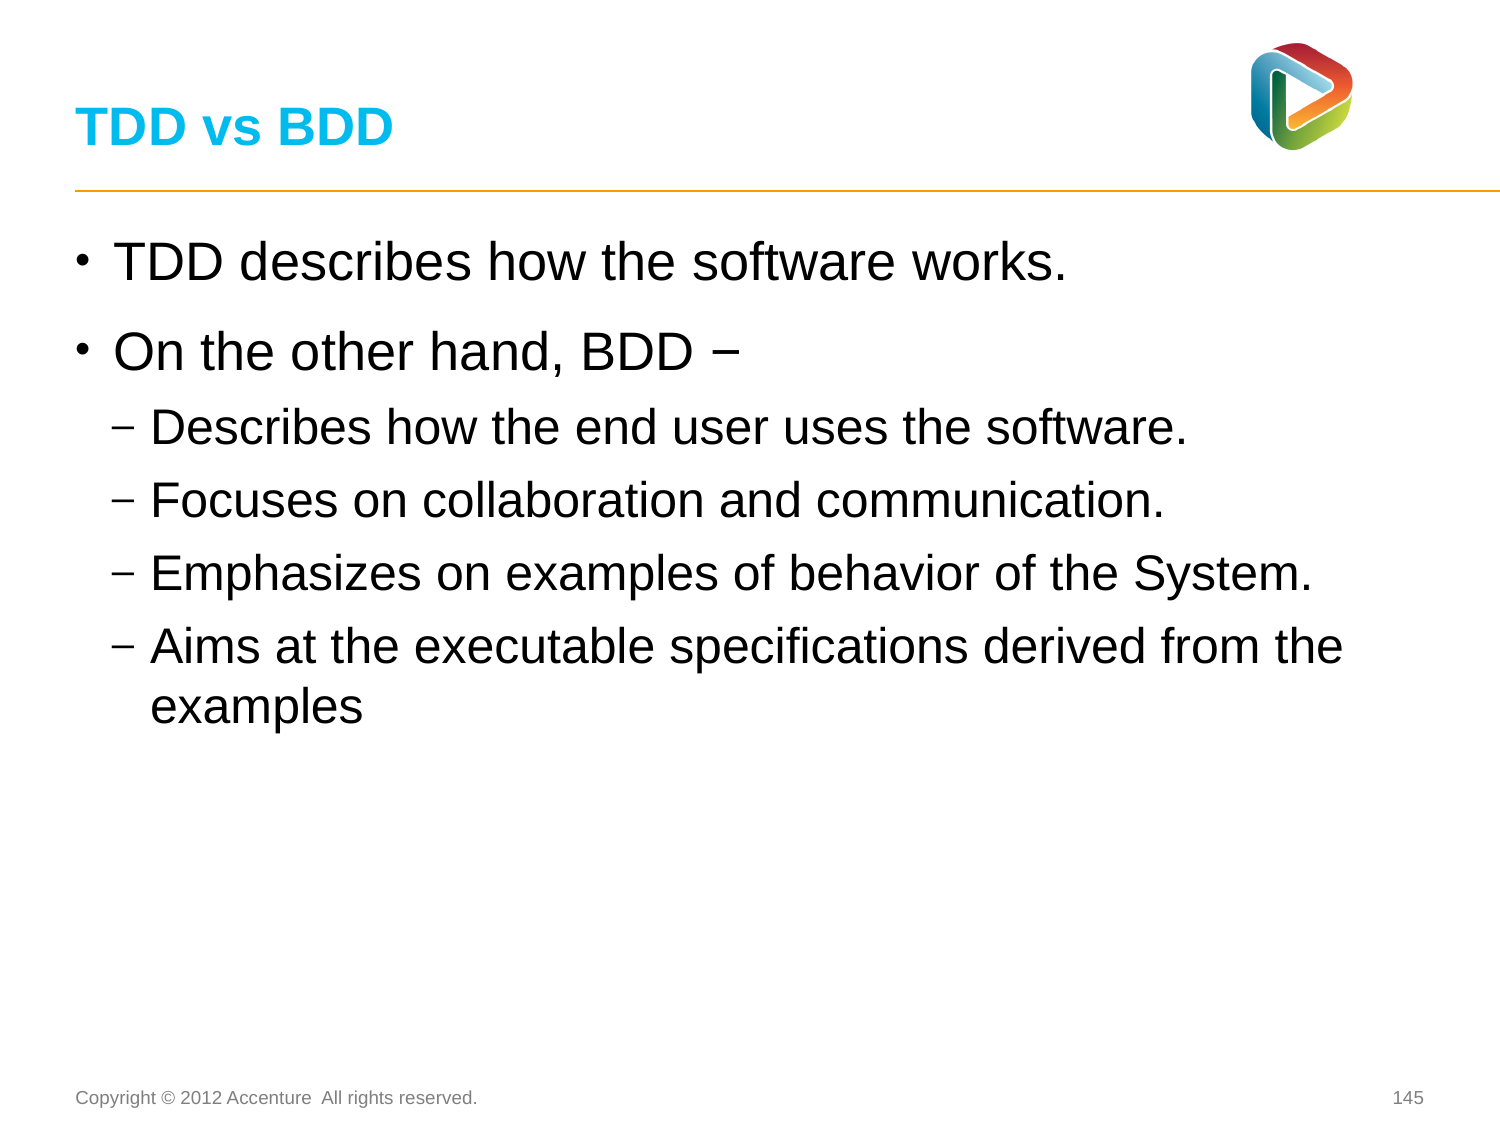

# TDD vs BDD
TDD describes how the software works.
On the other hand, BDD −
Describes how the end user uses the software.
Focuses on collaboration and communication.
Emphasizes on examples of behavior of the System.
Aims at the executable specifications derived from the examples